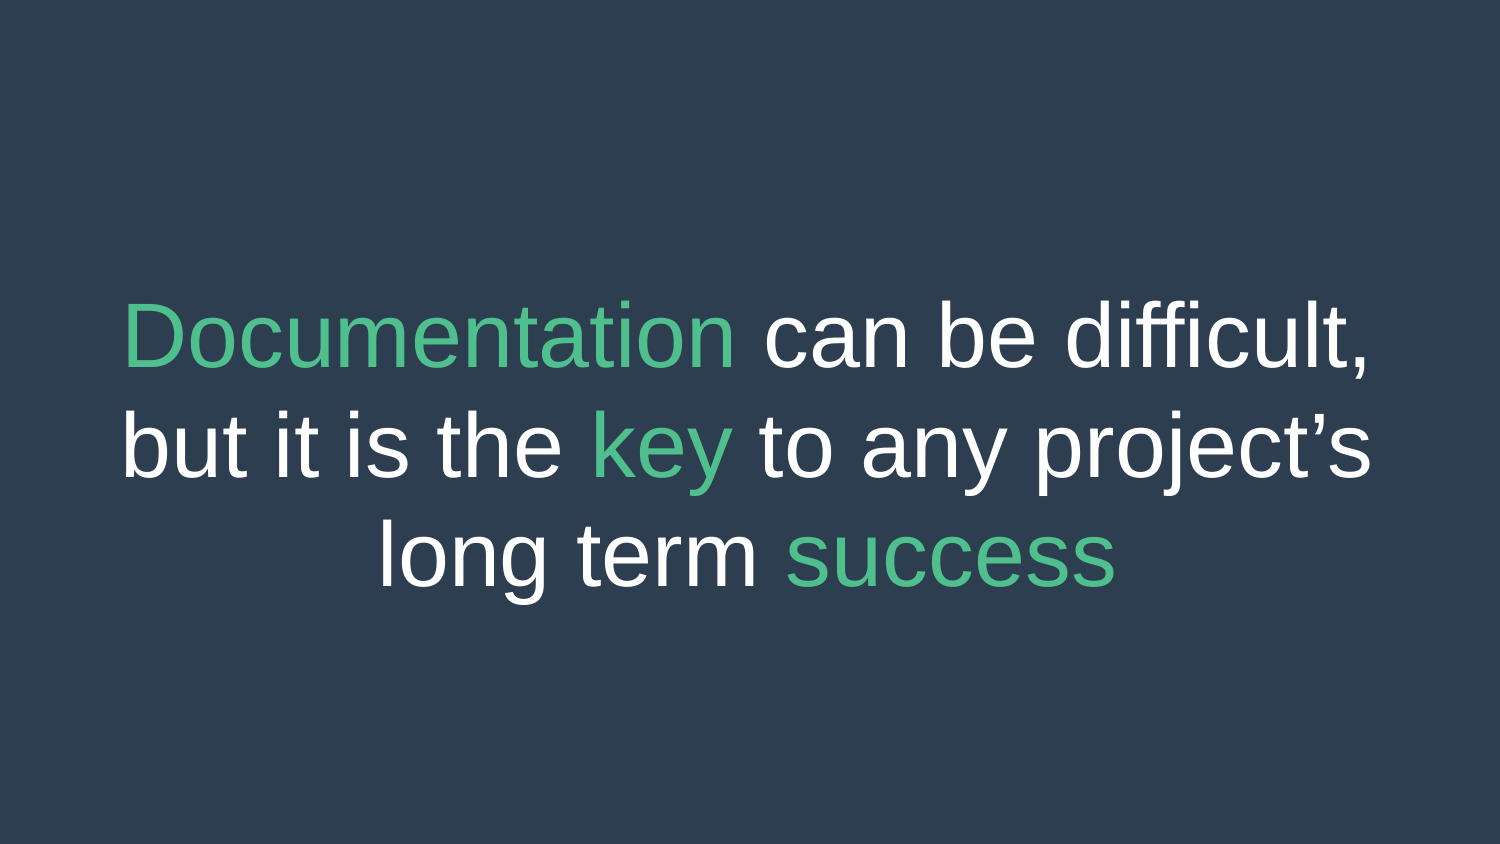

# Documentation can be difficult, but it is the key to any project’s long term success